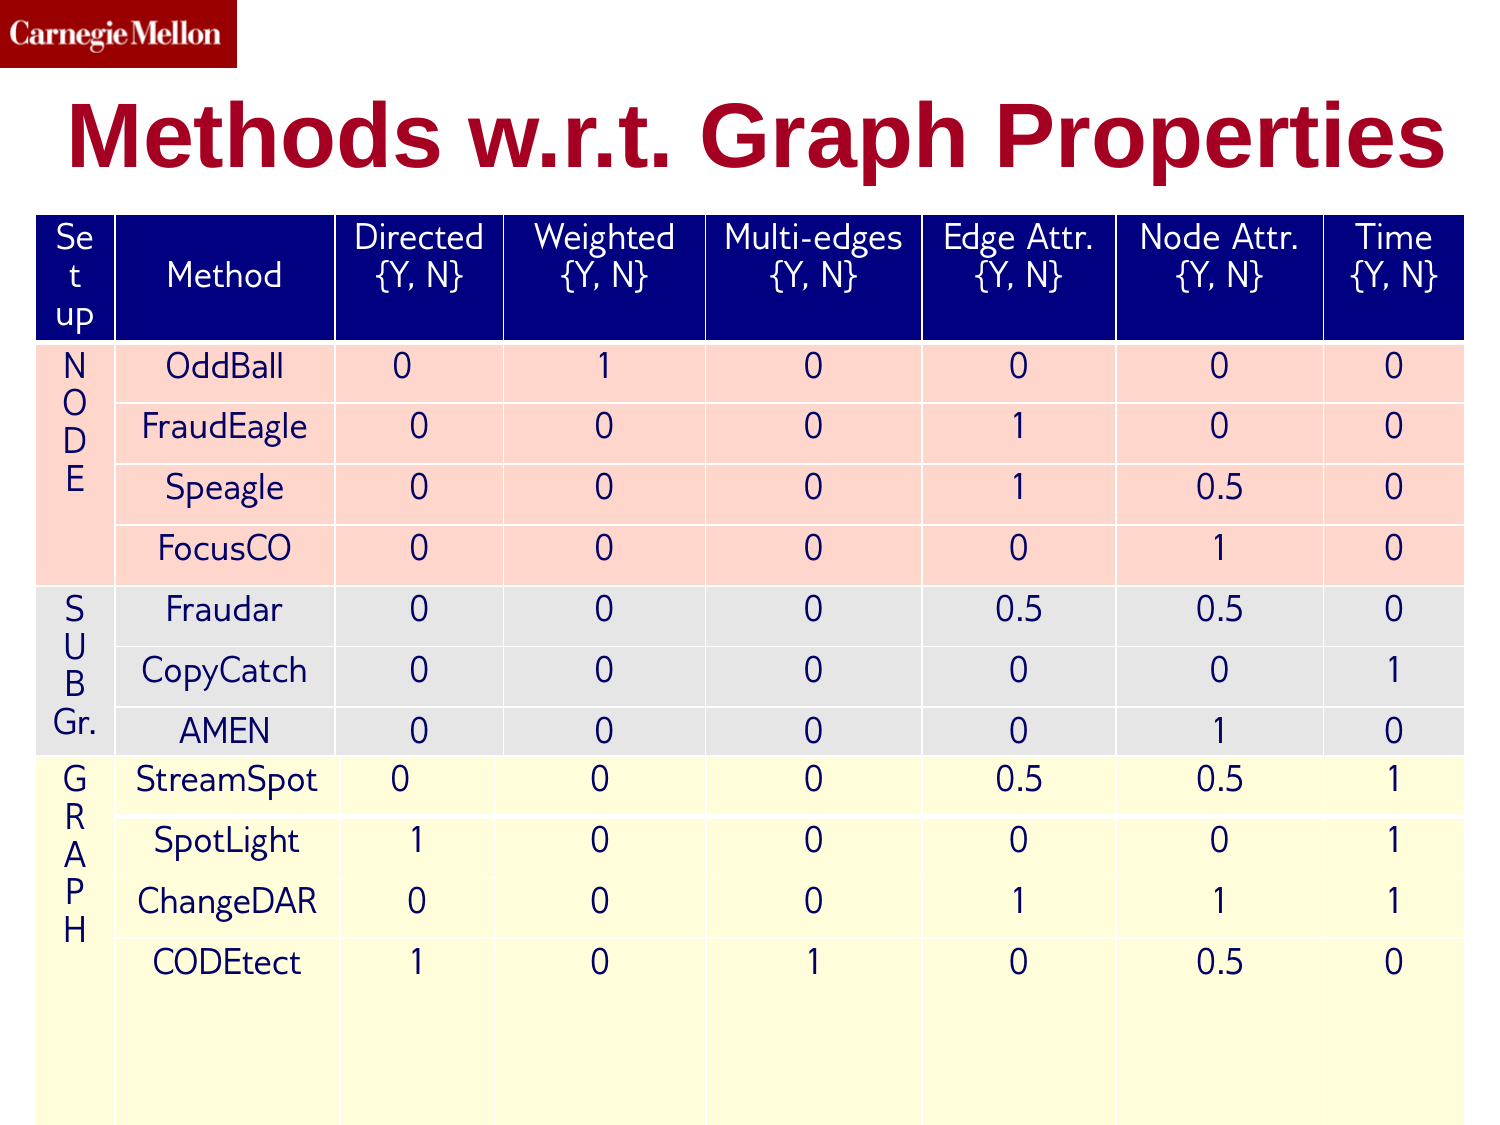

# Methods w.r.t. Graph Properties
| Set up | Method | Directed {Y, N} | Weighted {Y, N} | Multi-edges {Y, N} | Edge Attr. {Y, N} | Node Attr. {Y, N} | Time {Y, N} |
| --- | --- | --- | --- | --- | --- | --- | --- |
| N O D E | OddBall | 0 | 1 | 0 | 0 | 0 | 0 |
|  | FraudEagle | 0 | 0 | 0 | 1 | 0 | 0 |
|  | Speagle | 0 | 0 | 0 | 1 | 0.5 | 0 |
|  | FocusCO | 0 | 0 | 0 | 0 | 1 | 0 |
| S U B Gr. | Fraudar | 0 | 0 | 0 | 0.5 | 0.5 | 0 |
|  | CopyCatch | 0 | 0 | 0 | 0 | 0 | 1 |
|  | AMEN | 0 | 0 | 0 | 0 | 1 | 0 |
| G R A P H | StreamSpot | 0 | 0 | 0 | 0.5 | 0.5 | 1 |
| --- | --- | --- | --- | --- | --- | --- | --- |
|  | SpotLight | 1 | 0 | 0 | 0 | 0 | 1 |
|  | ChangeDAR | 0 | 0 | 0 | 1 | 1 | 1 |
|  | CODEtect | 1 | 0 | 1 | 0 | 0.5 | 0 |
OddBall: PAKDD 2021 Most Influential Paper
L. Akoglu, M. McGlohon,  C. Faloutsos

32